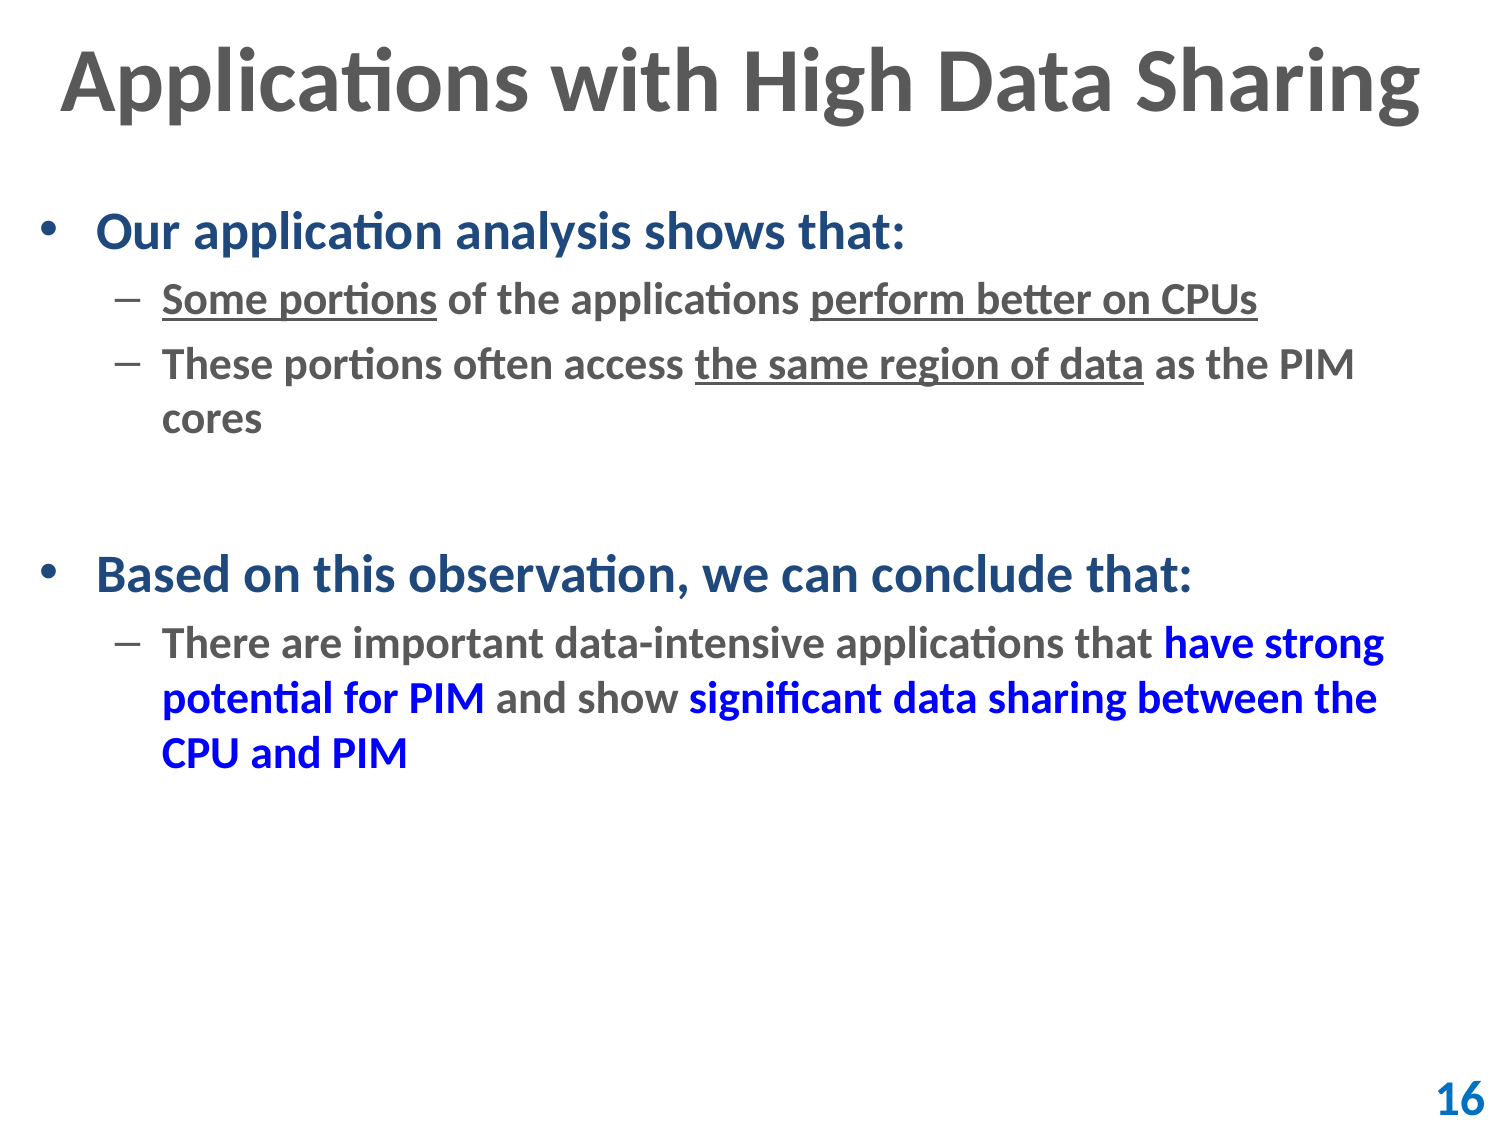

# Applications with High Data Sharing
Our application analysis shows that:
Some portions of the applications perform better on CPUs
These portions often access the same region of data as the PIM cores

Based on this observation, we can conclude that:
There are important data-intensive applications that have strong potential for PIM and show significant data sharing between the CPU and PIM

16